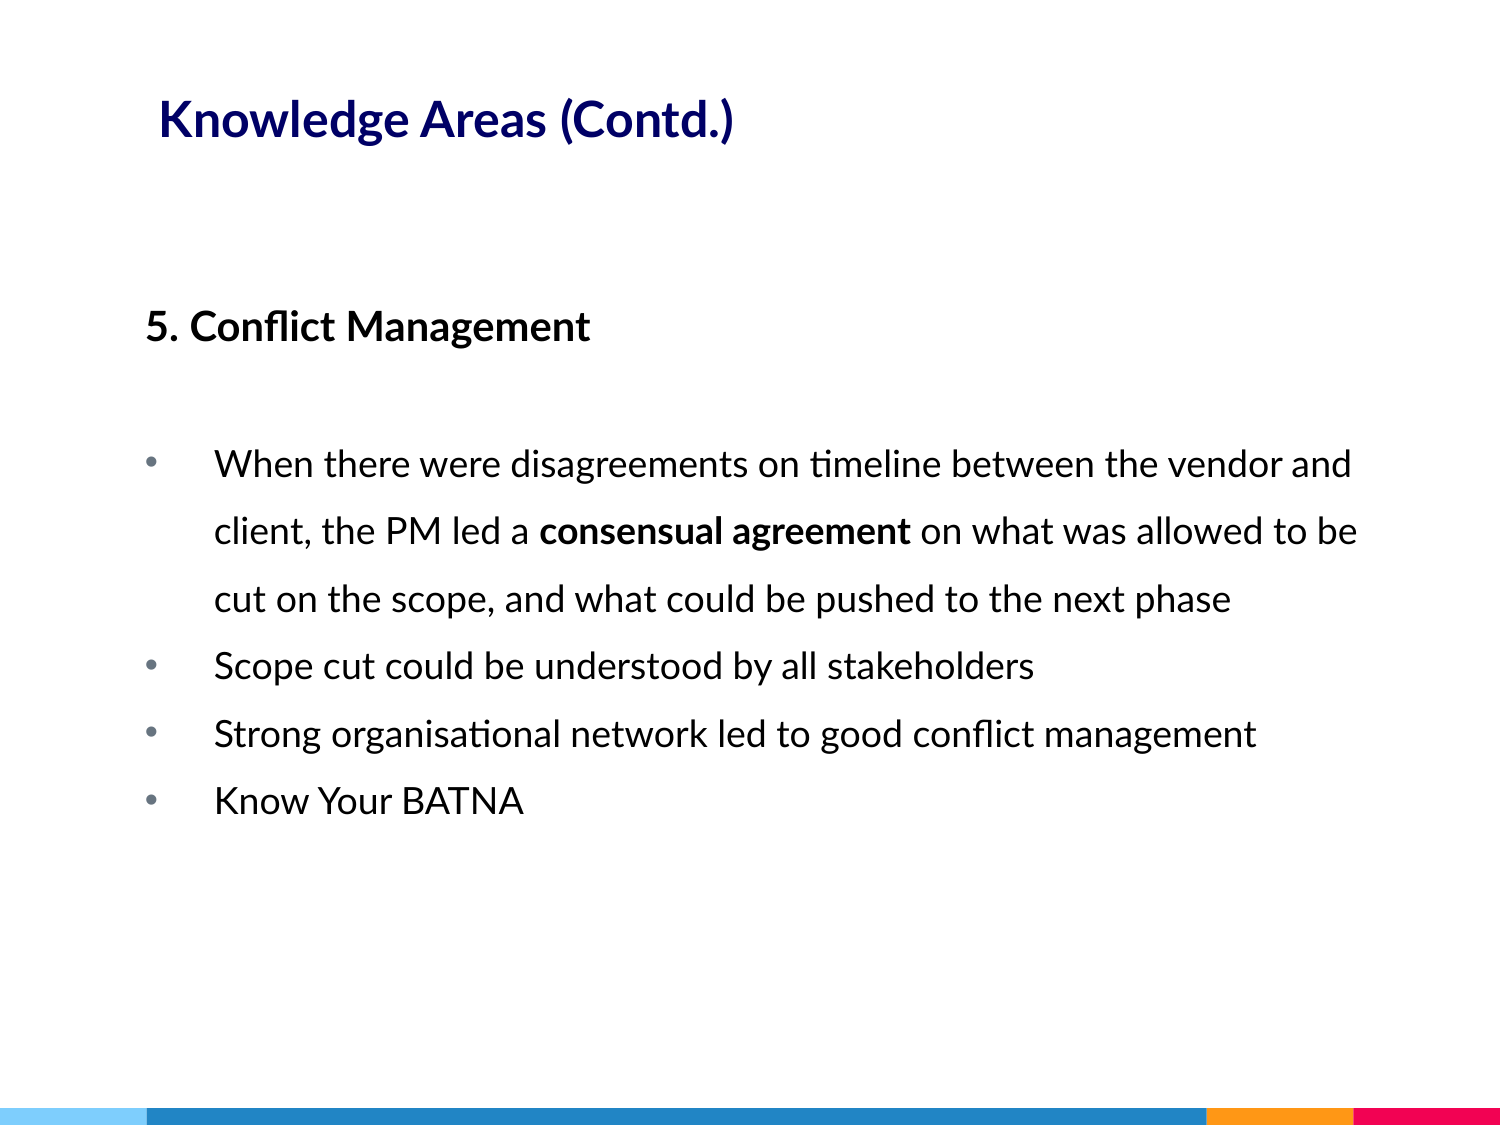

Knowledge Areas (Contd.)
5. Conflict Management

When there were disagreements on timeline between the vendor and client, the PM led a consensual agreement on what was allowed to be cut on the scope, and what could be pushed to the next phase
Scope cut could be understood by all stakeholders
Strong organisational network led to good conflict management
Know Your BATNA